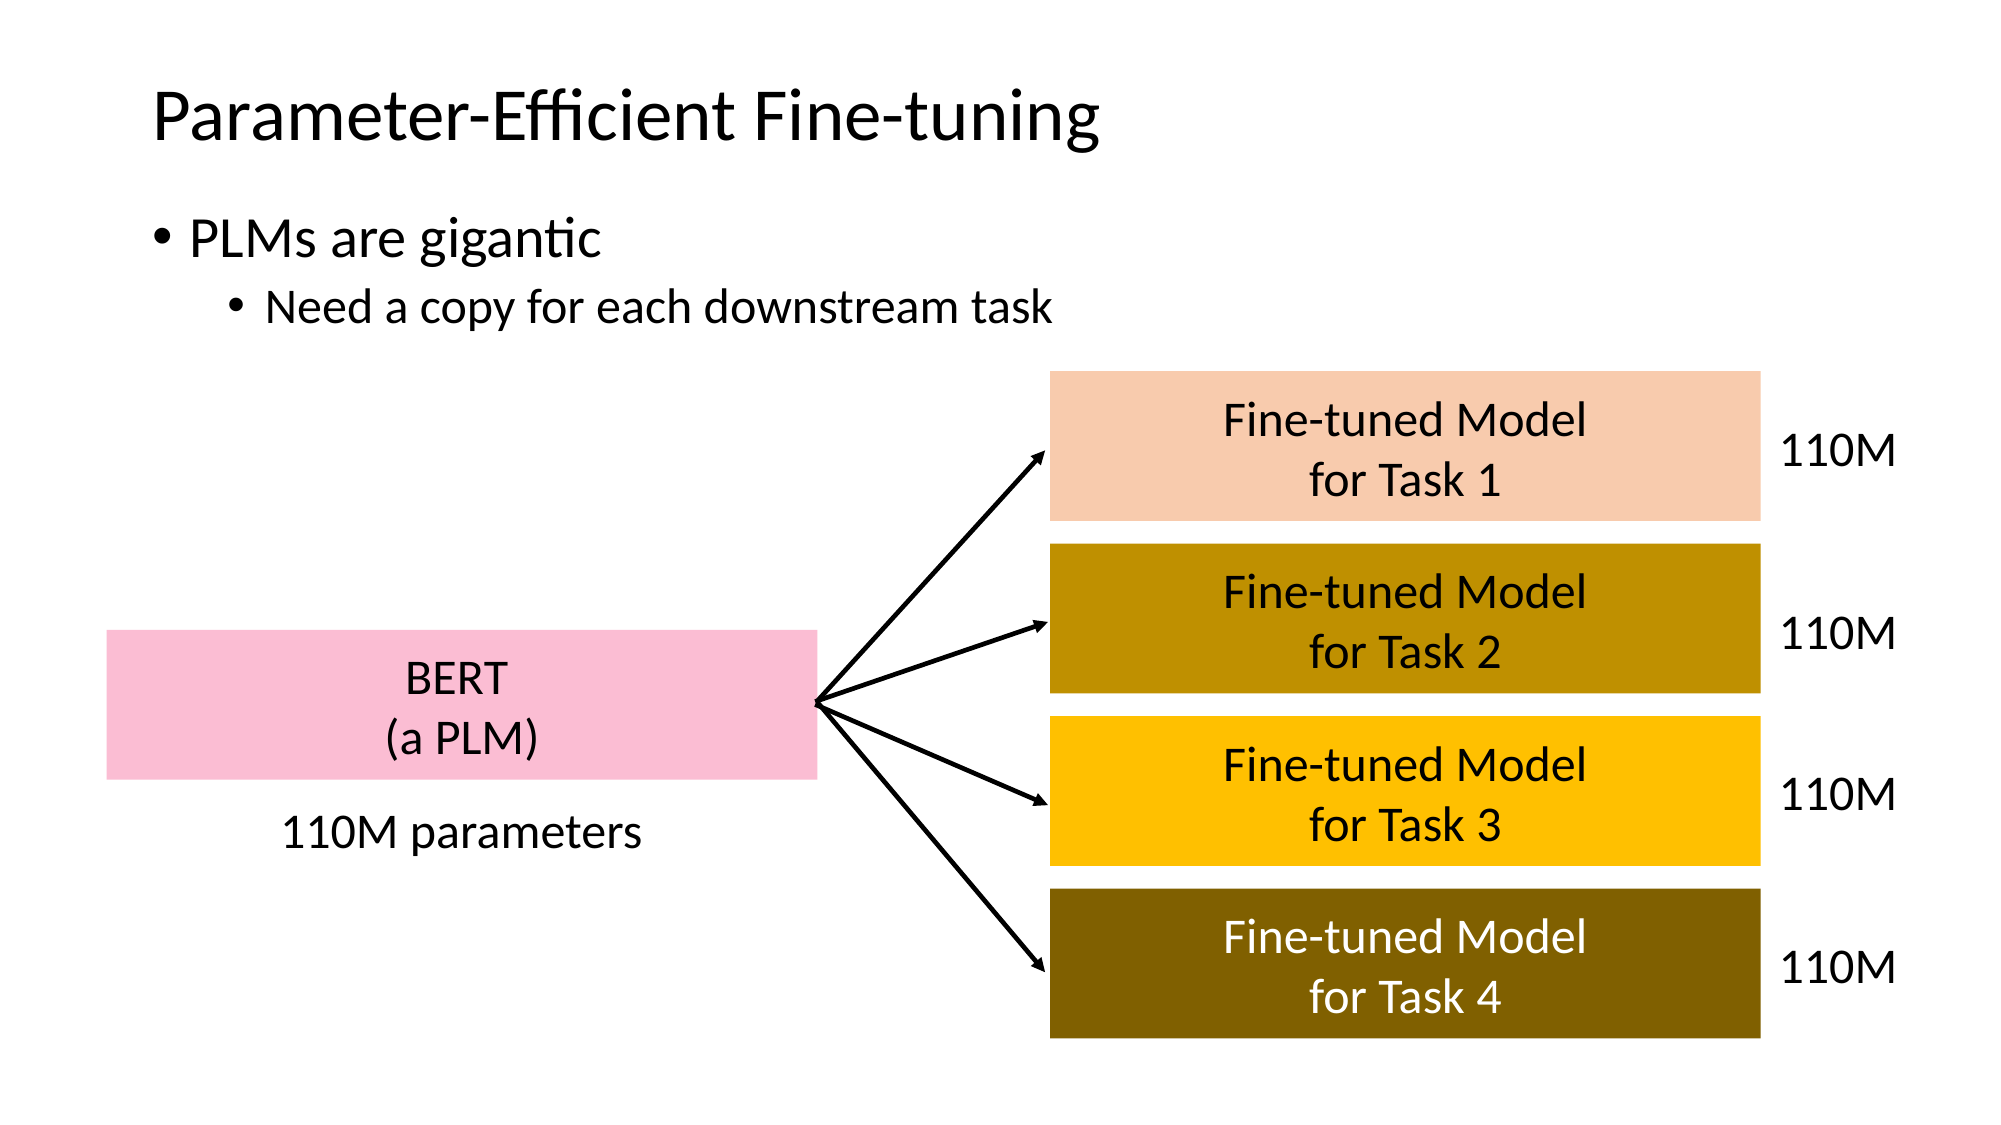

# Parameter-Efficient Fine-tuning
PLMs are gigantic
Need a copy for each downstream task
Fine-tuned Model
for Task 1
110M
Fine-tuned Model
for Task 2
110M
BERT
(a PLM)
Fine-tuned Model
for Task 3
110M
110M parameters
Fine-tuned Model
for Task 4
110M